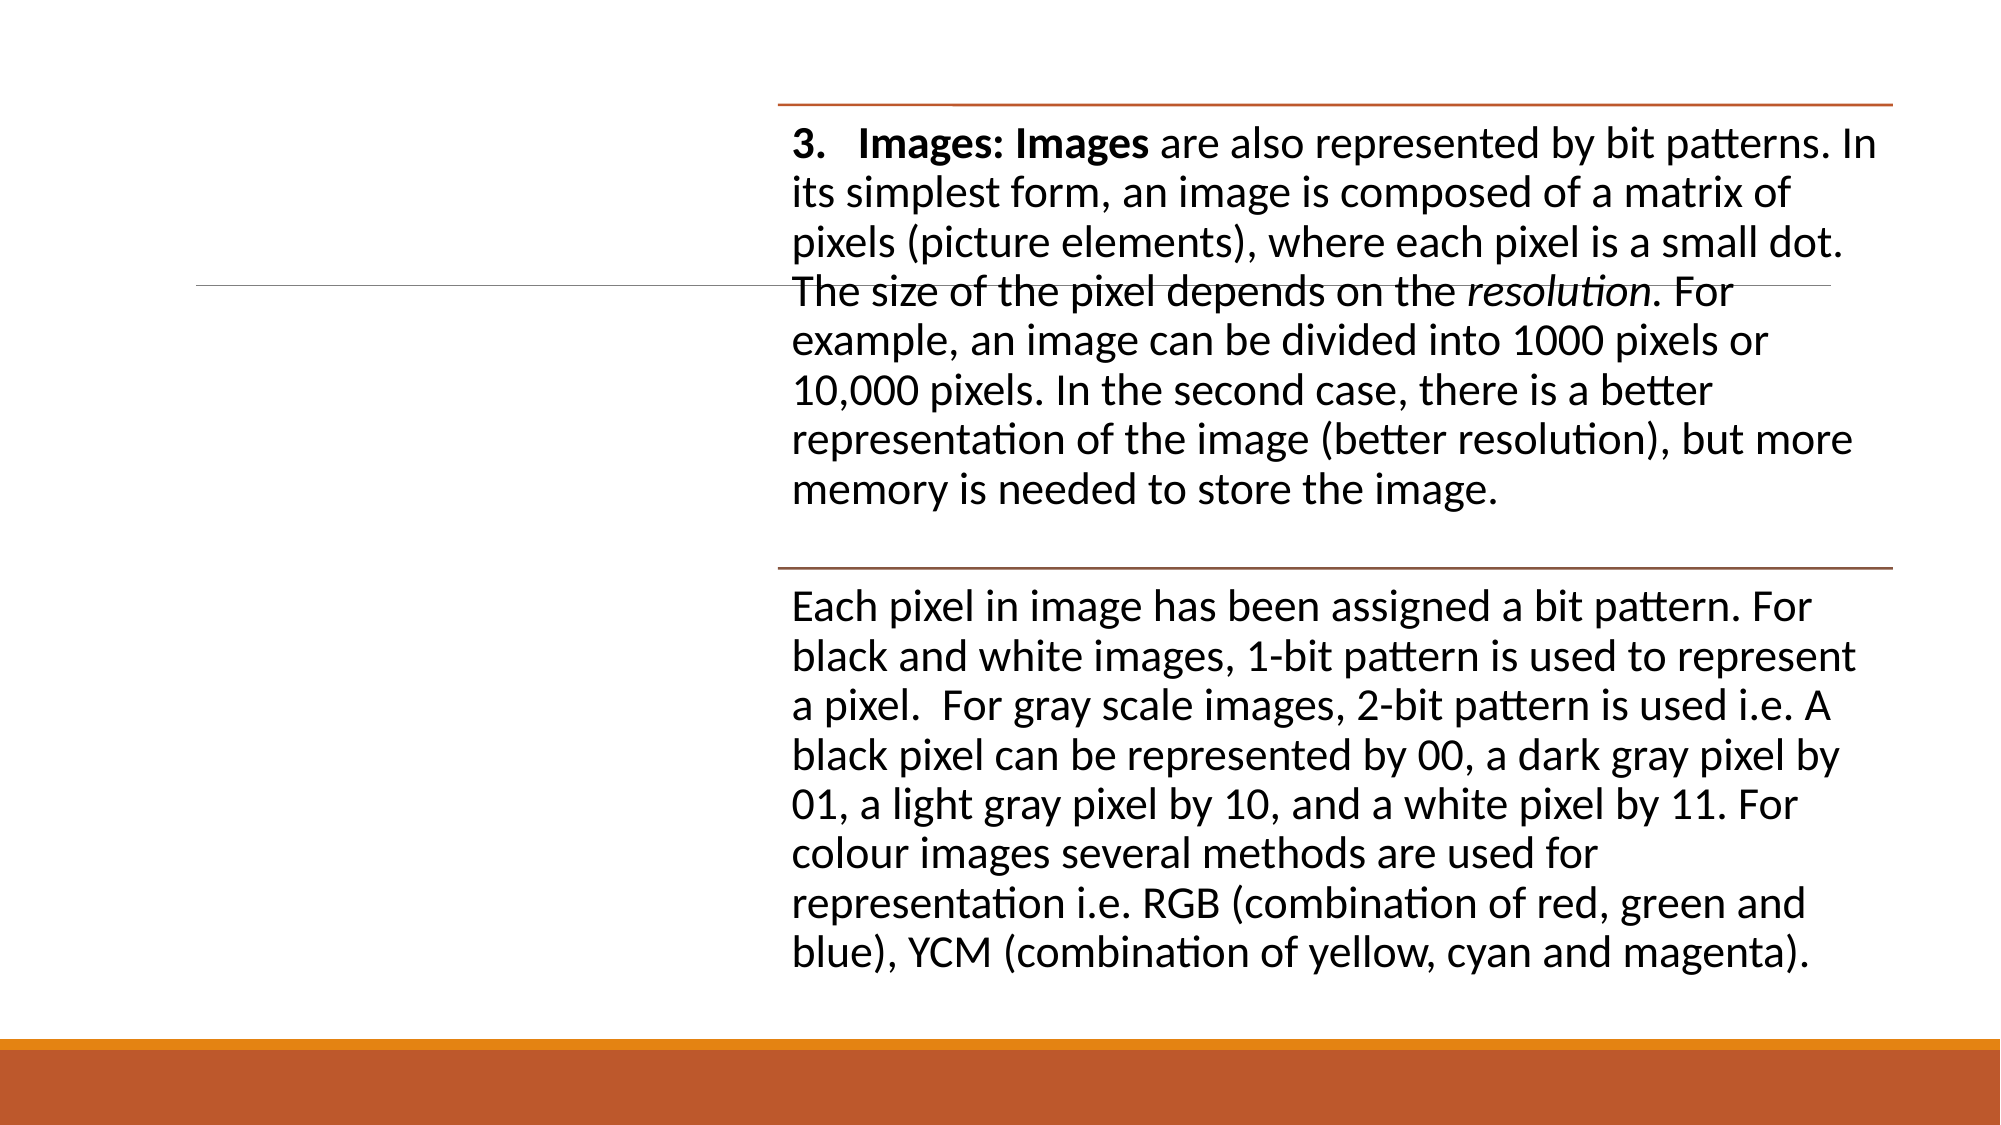

# Data Representation
3.   Images: Images are also represented by bit patterns. In its simplest form, an image is composed of a matrix of pixels (picture elements), where each pixel is a small dot. The size of the pixel depends on the resolution. For example, an image can be divided into 1000 pixels or 10,000 pixels. In the second case, there is a better representation of the image (better resolution), but more memory is needed to store the image.
Each pixel in image has been assigned a bit pattern. For black and white images, 1-bit pattern is used to represent a pixel.  For gray scale images, 2-bit pattern is used i.e. A black pixel can be represented by 00, a dark gray pixel by 01, a light gray pixel by 10, and a white pixel by 11. For colour images several methods are used for representation i.e. RGB (combination of red, green and blue), YCM (combination of yellow, cyan and magenta).